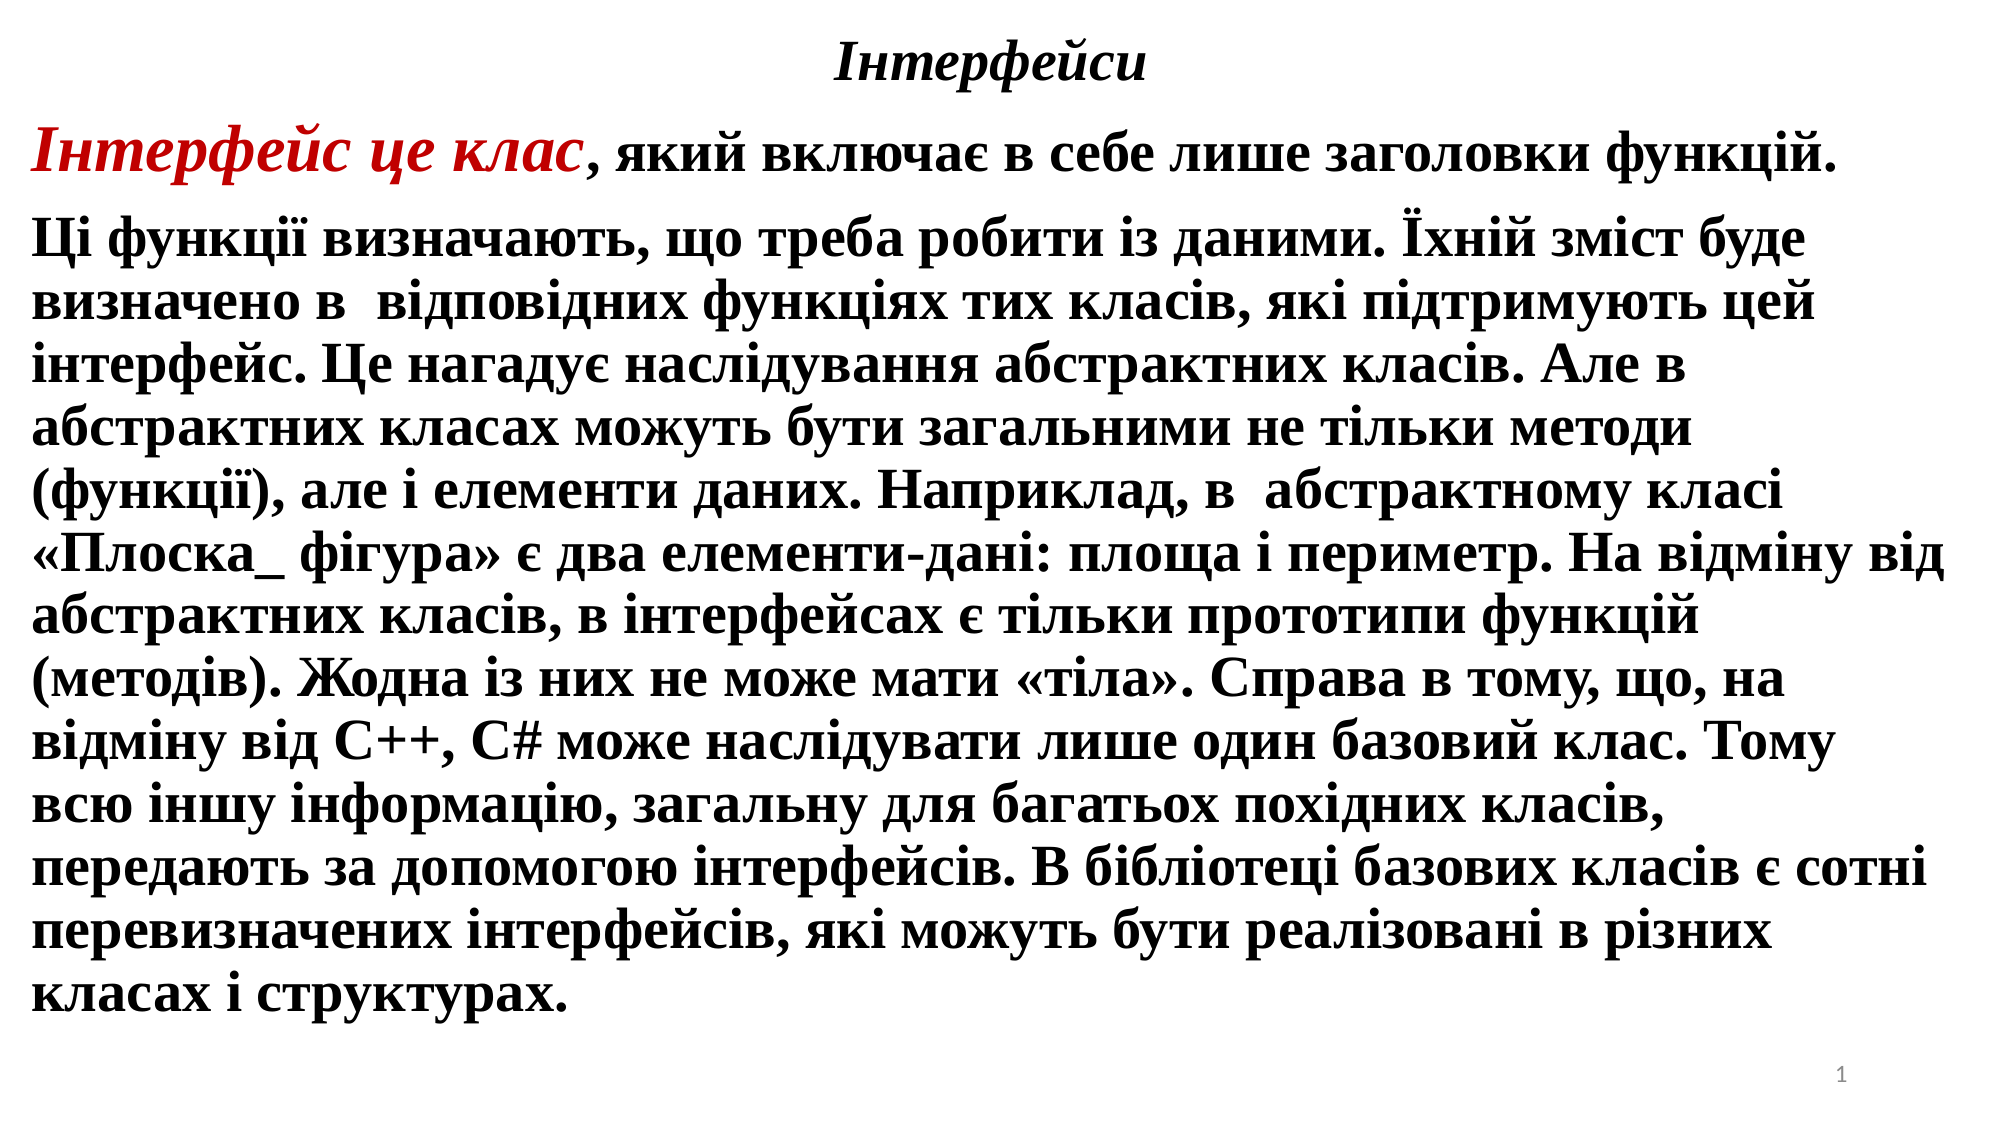

Інтерфейси
Інтерфейс це клас, який включає в себе лише заголовки функцій.
Ці функції визначають, що треба робити із даними. Їхній зміст буде визначено в  відповідних функціях тих класів, які підтримують цей інтерфейс. Це нагадує наслідування абстрактних класів. Але в абстрактних класах можуть бути загальними не тільки методи (функції), але і елементи даних. Наприклад, в  абстрактному класі «Плоска_ фігура» є два елементи-дані: площа і периметр. На відміну від абстрактних класів, в інтерфейсах є тільки прототипи функцій (методів). Жодна із них не може мати «тіла». Справа в тому, що, на відміну від С++, С# може наслідувати лише один базовий клас. Тому всю іншу інформацію, загальну для багатьох похідних класів, передають за допомогою інтерфейсів. В бібліотеці базових класів є сотні перевизначених інтерфейсів, які можуть бути реалізовані в різних класах і структурах.

1